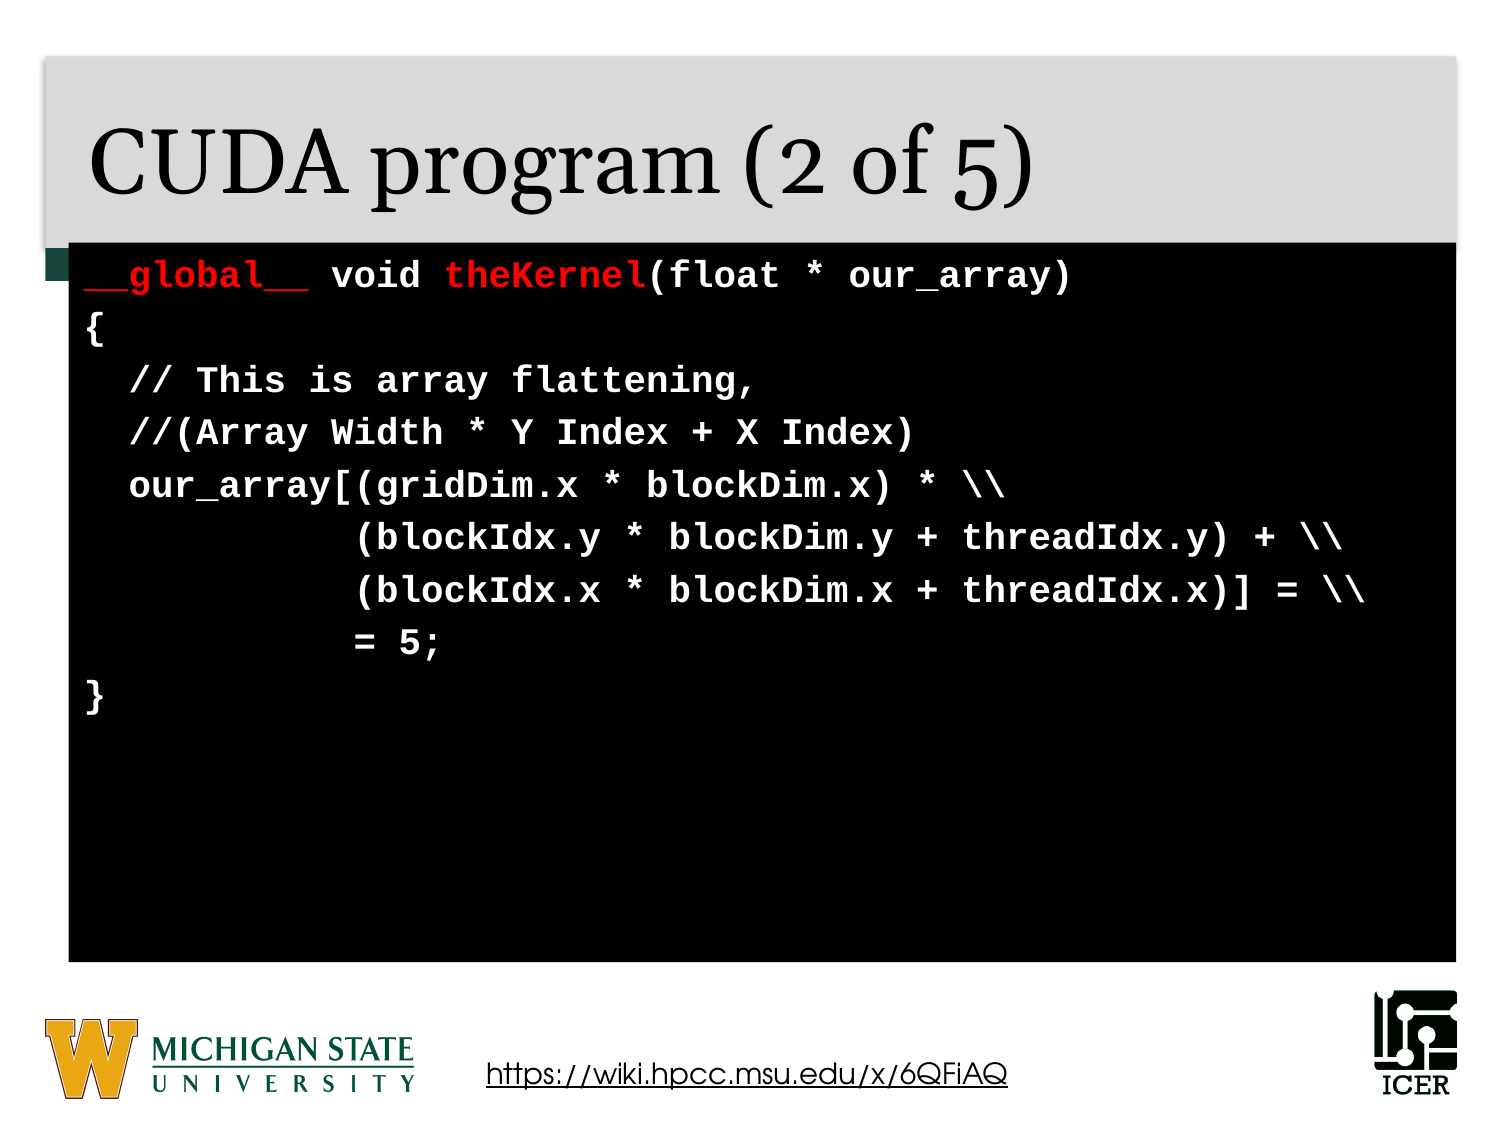

# CUDA program (2 of 5)
__global__ void theKernel(float * our_array)
{
  // This is array flattening,
  //(Array Width * Y Index + X Index)
  our_array[(gridDim.x * blockDim.x) * \\
            (blockIdx.y * blockDim.y + threadIdx.y) + \\
            (blockIdx.x * blockDim.x + threadIdx.x)] = \\
            = 5;
}